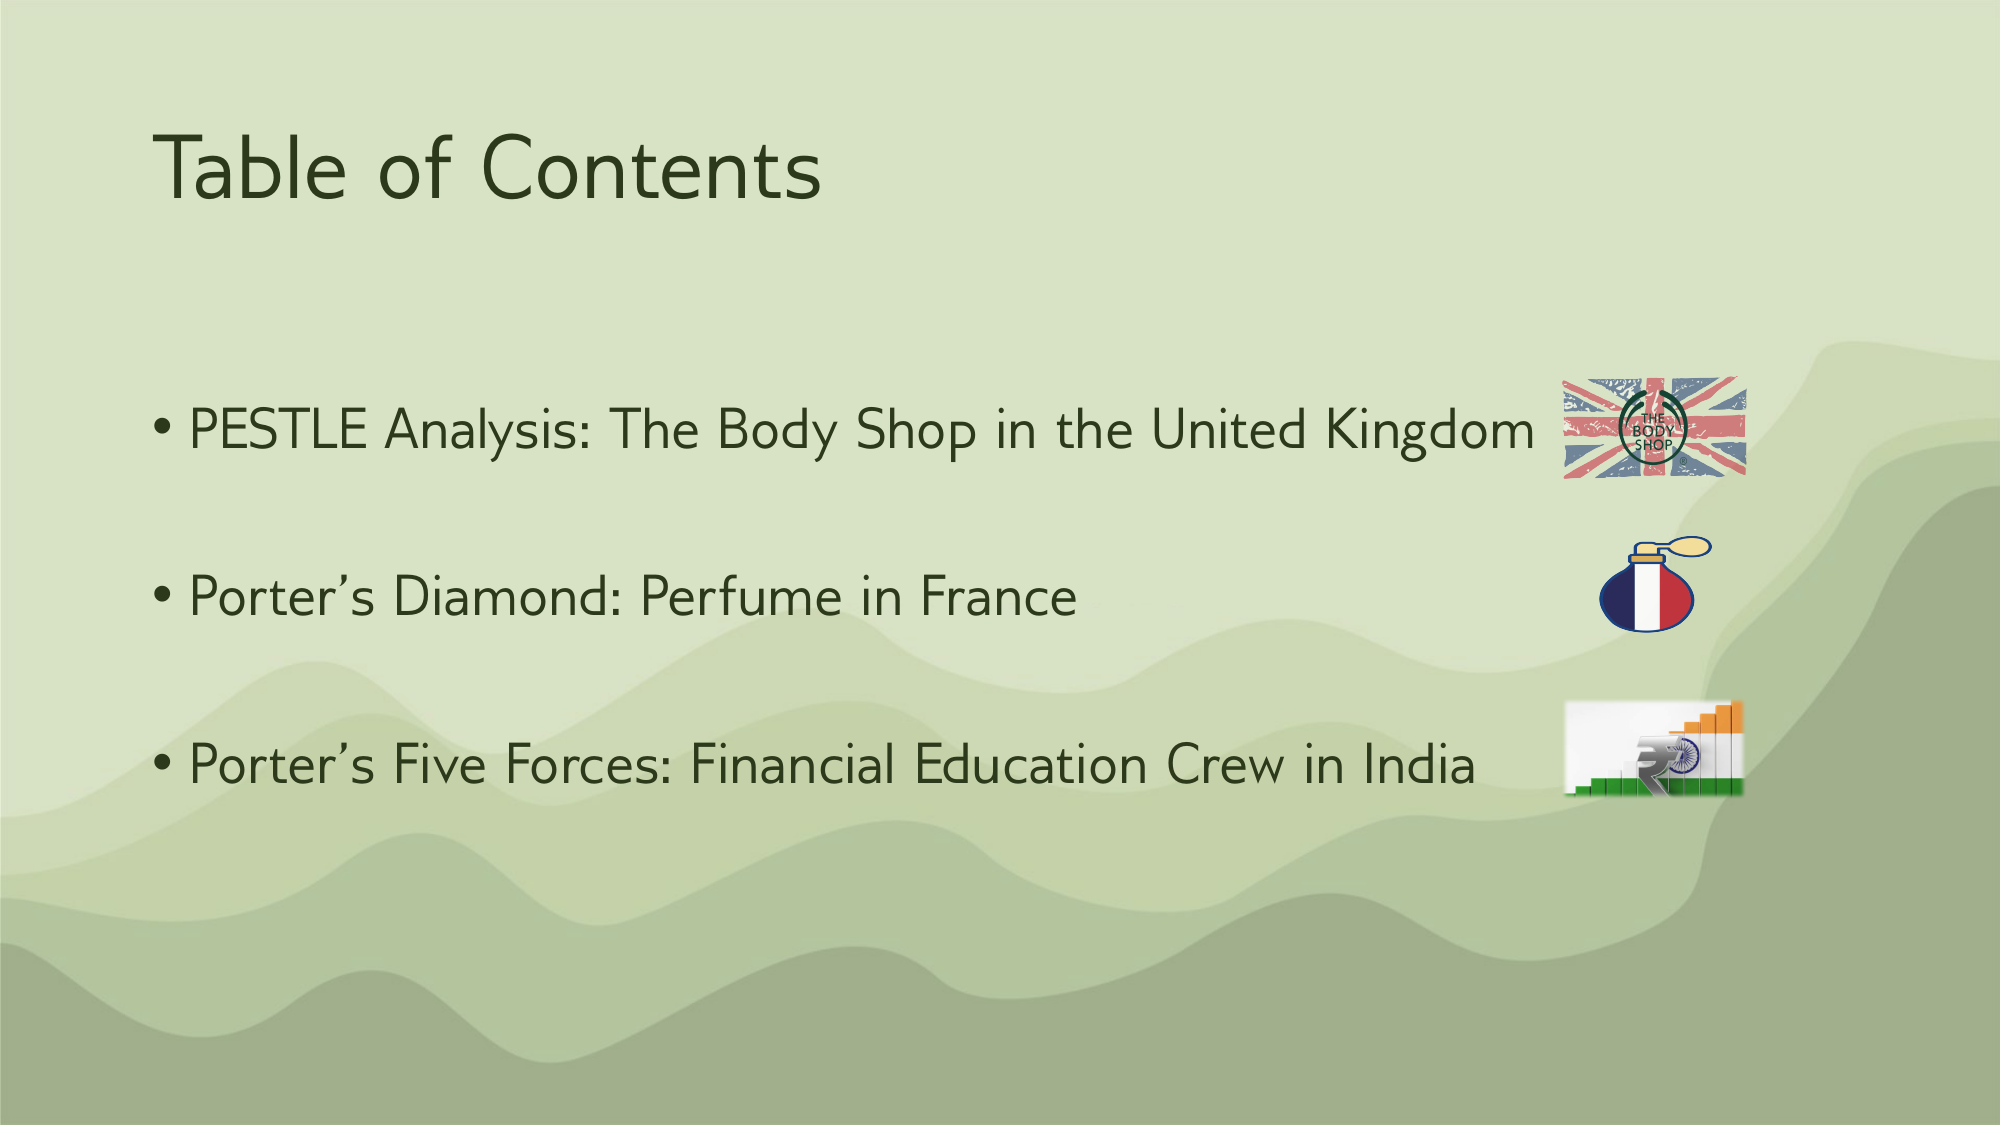

# Table of Contents

PESTLE Analysis: The Body Shop in the United Kingdom

Porter’s Diamond: Perfume in France

Porter’s Five Forces: Financial Education Crew in India